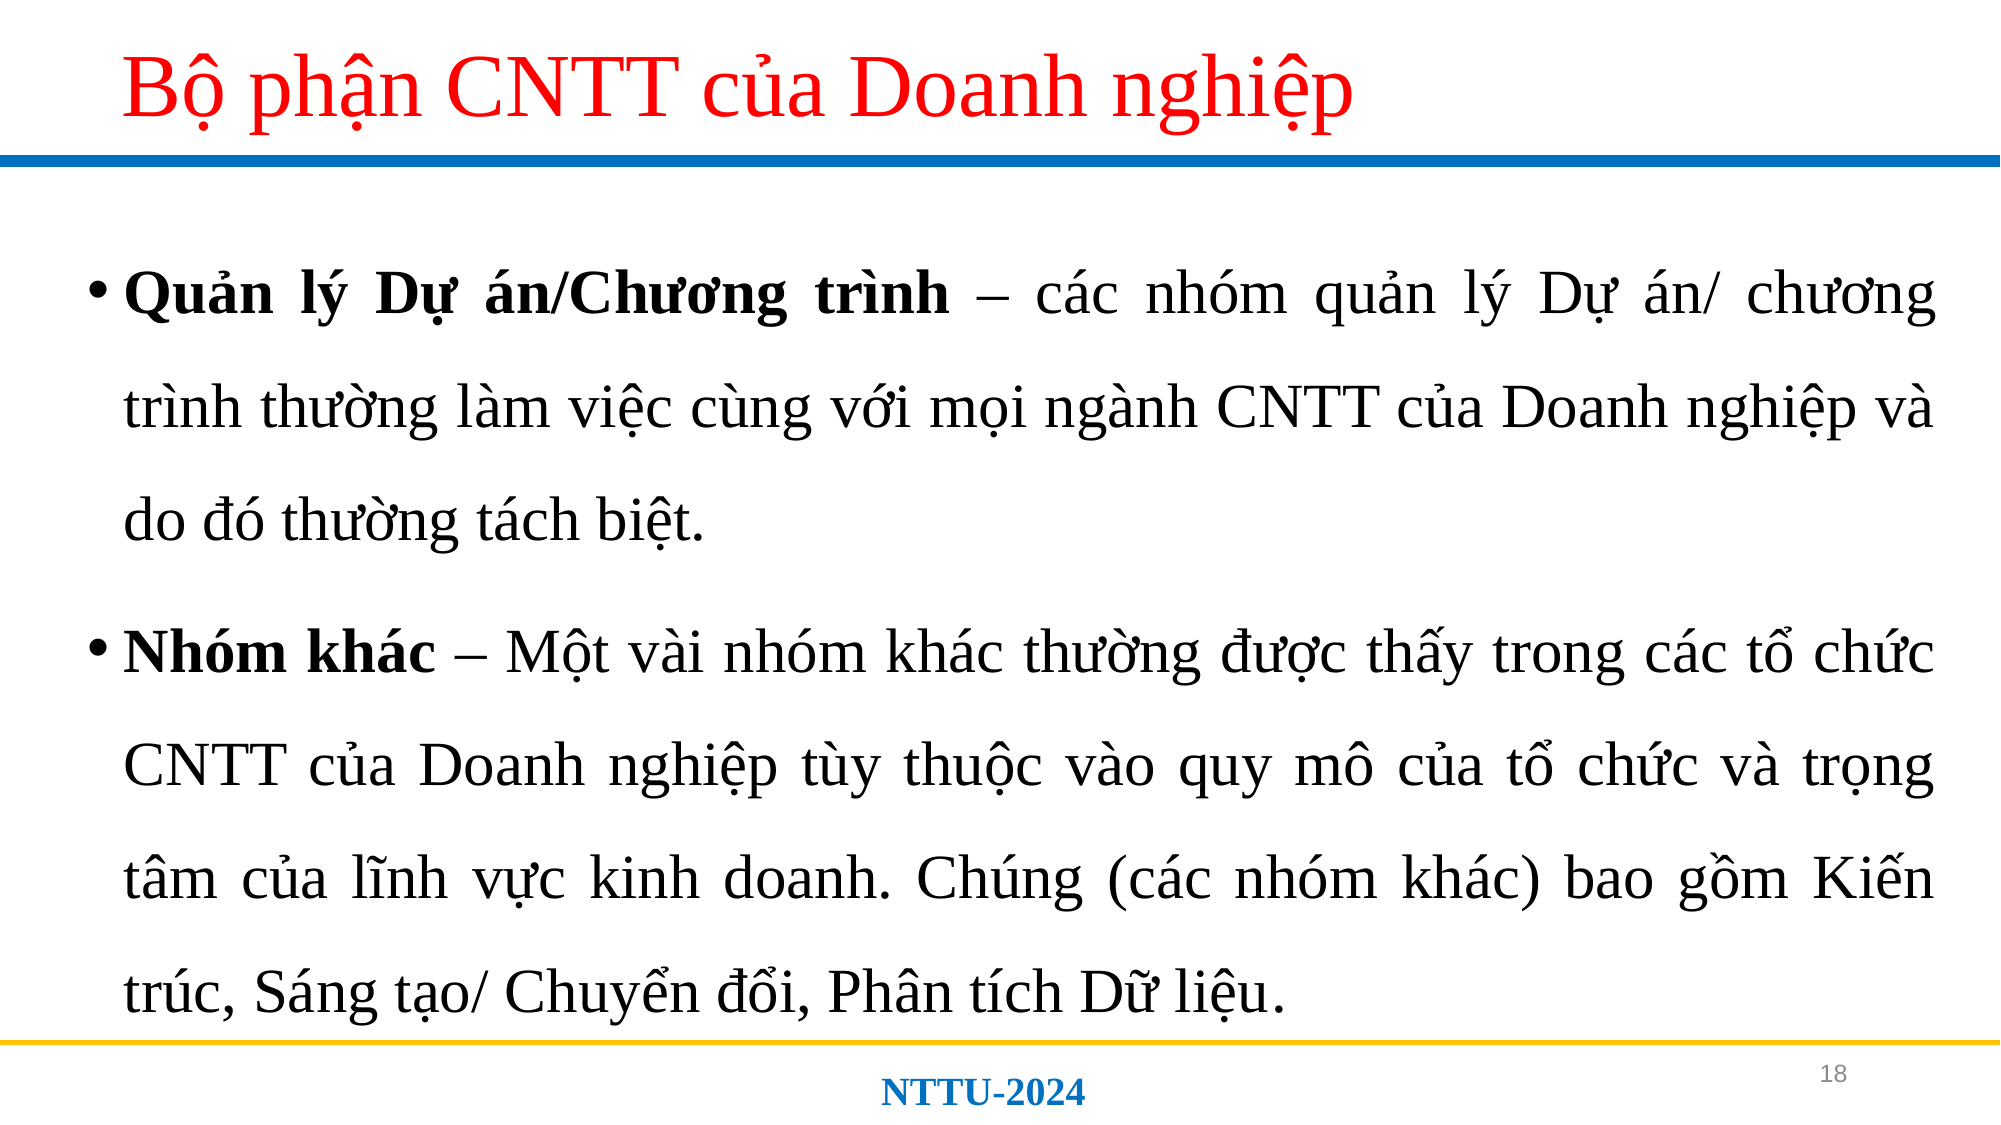

# Bộ phận CNTT của Doanh nghiệp
Quản lý Dự án/Chương trình – các nhóm quản lý Dự án/ chương trình thường làm việc cùng với mọi ngành CNTT của Doanh nghiệp và do đó thường tách biệt.
Nhóm khác – Một vài nhóm khác thường được thấy trong các tổ chức CNTT của Doanh nghiệp tùy thuộc vào quy mô của tổ chức và trọng tâm của lĩnh vực kinh doanh. Chúng (các nhóm khác) bao gồm Kiến trúc, Sáng tạo/ Chuyển đổi, Phân tích Dữ liệu.
18